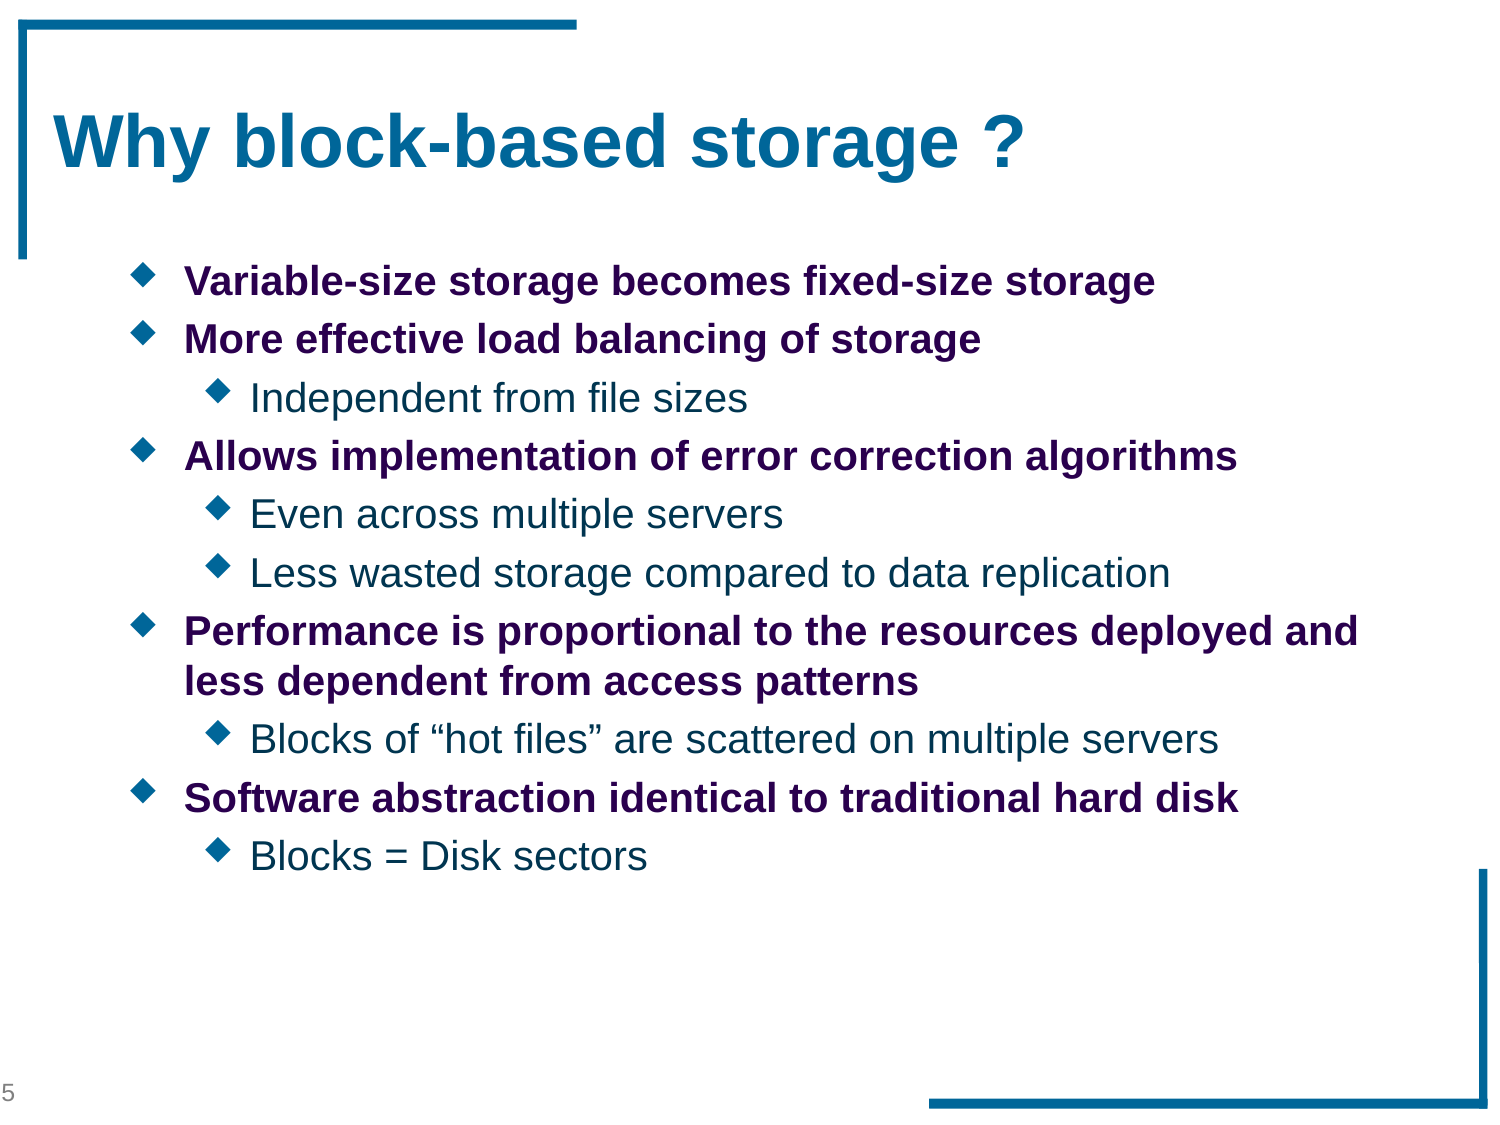

# Why block-based storage ?
Variable-size storage becomes fixed-size storage
More effective load balancing of storage
Independent from file sizes
Allows implementation of error correction algorithms
Even across multiple servers
Less wasted storage compared to data replication
Performance is proportional to the resources deployed and less dependent from access patterns
Blocks of “hot files” are scattered on multiple servers
Software abstraction identical to traditional hard disk
Blocks = Disk sectors